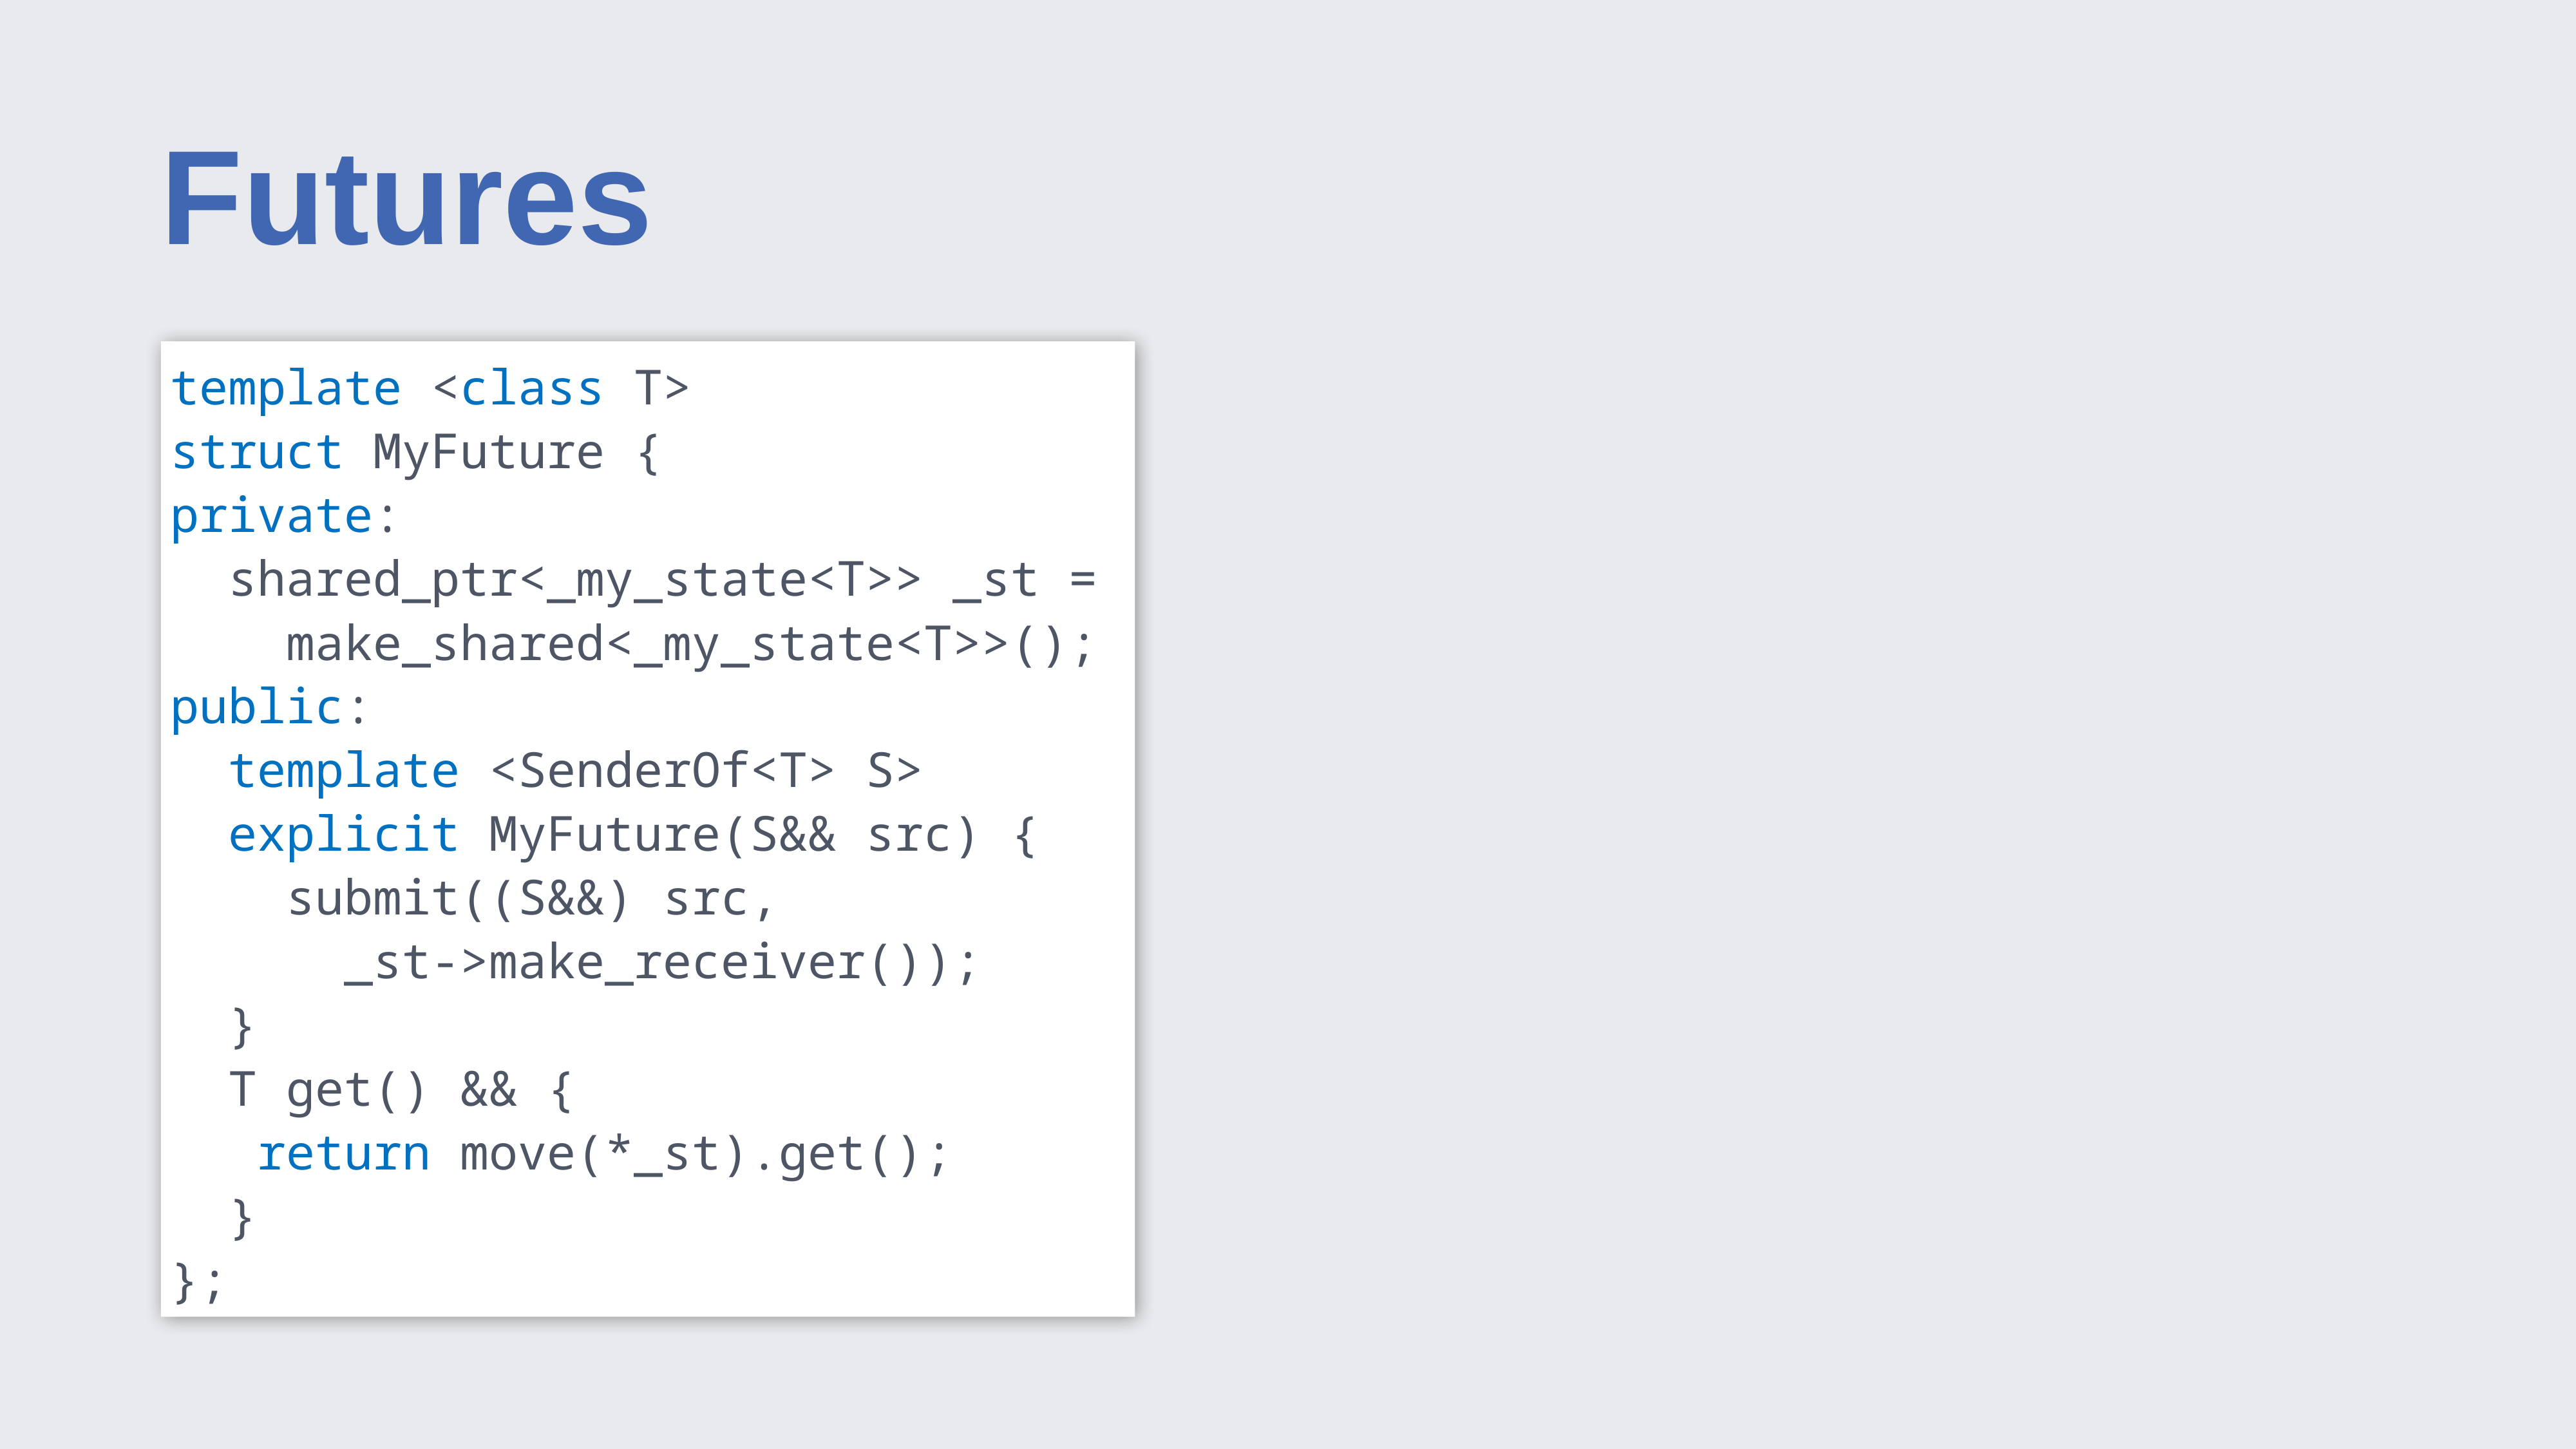

# Futures
template <class T>
struct MyFuture {
private:
  shared_ptr<_my_state<T>> _st =
    make_shared<_my_state<T>>();
public:
  template <SenderOf<T> S>
  explicit MyFuture(S&& src) {
    submit((S&&) src,
      _st->make_receiver());
  }
  T get() && {
   return move(*_st).get();
  }
};